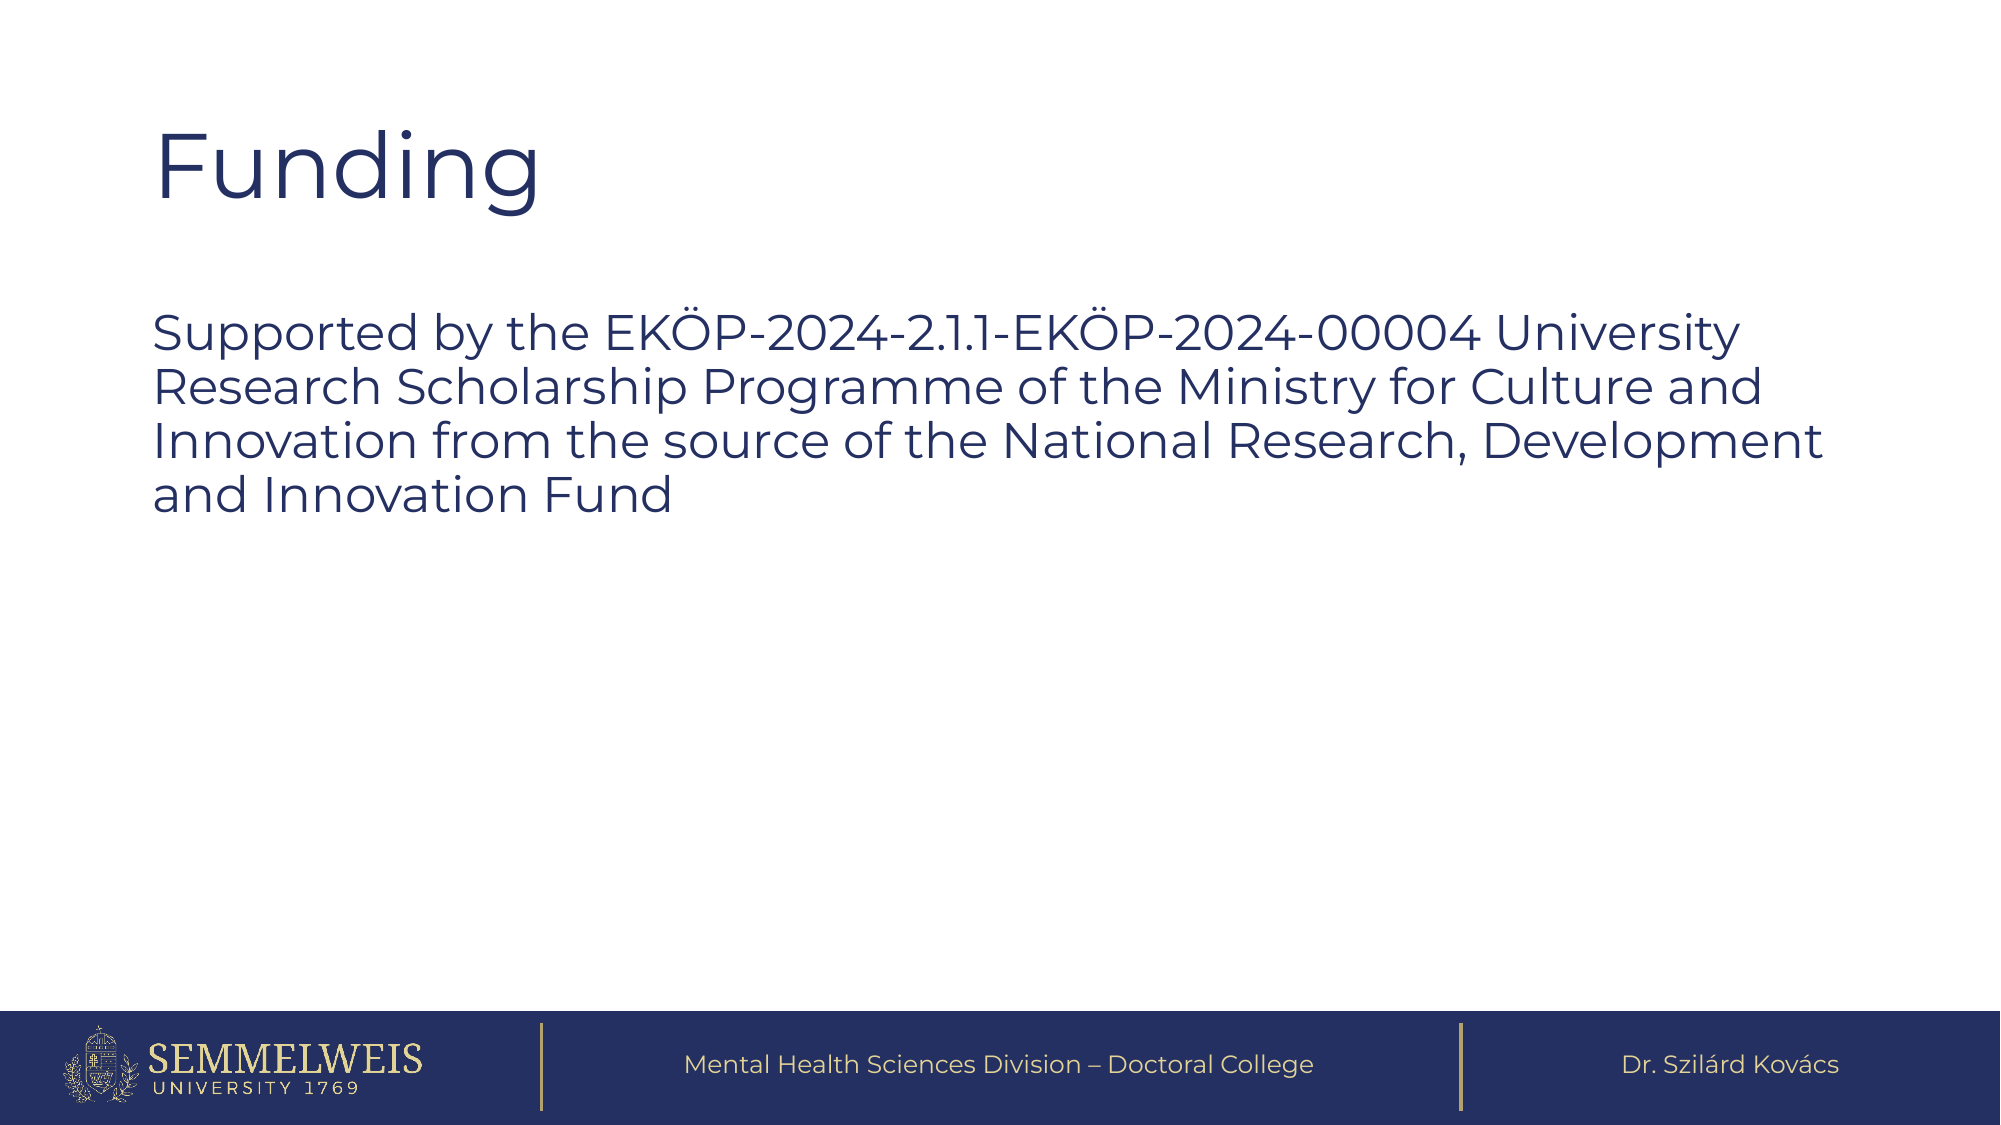

# Funding
Supported by the EKÖP-2024-2.1.1-EKÖP-2024-00004 University Research Scholarship Programme of the Ministry for Culture and Innovation from the source of the National Research, Development and Innovation Fund